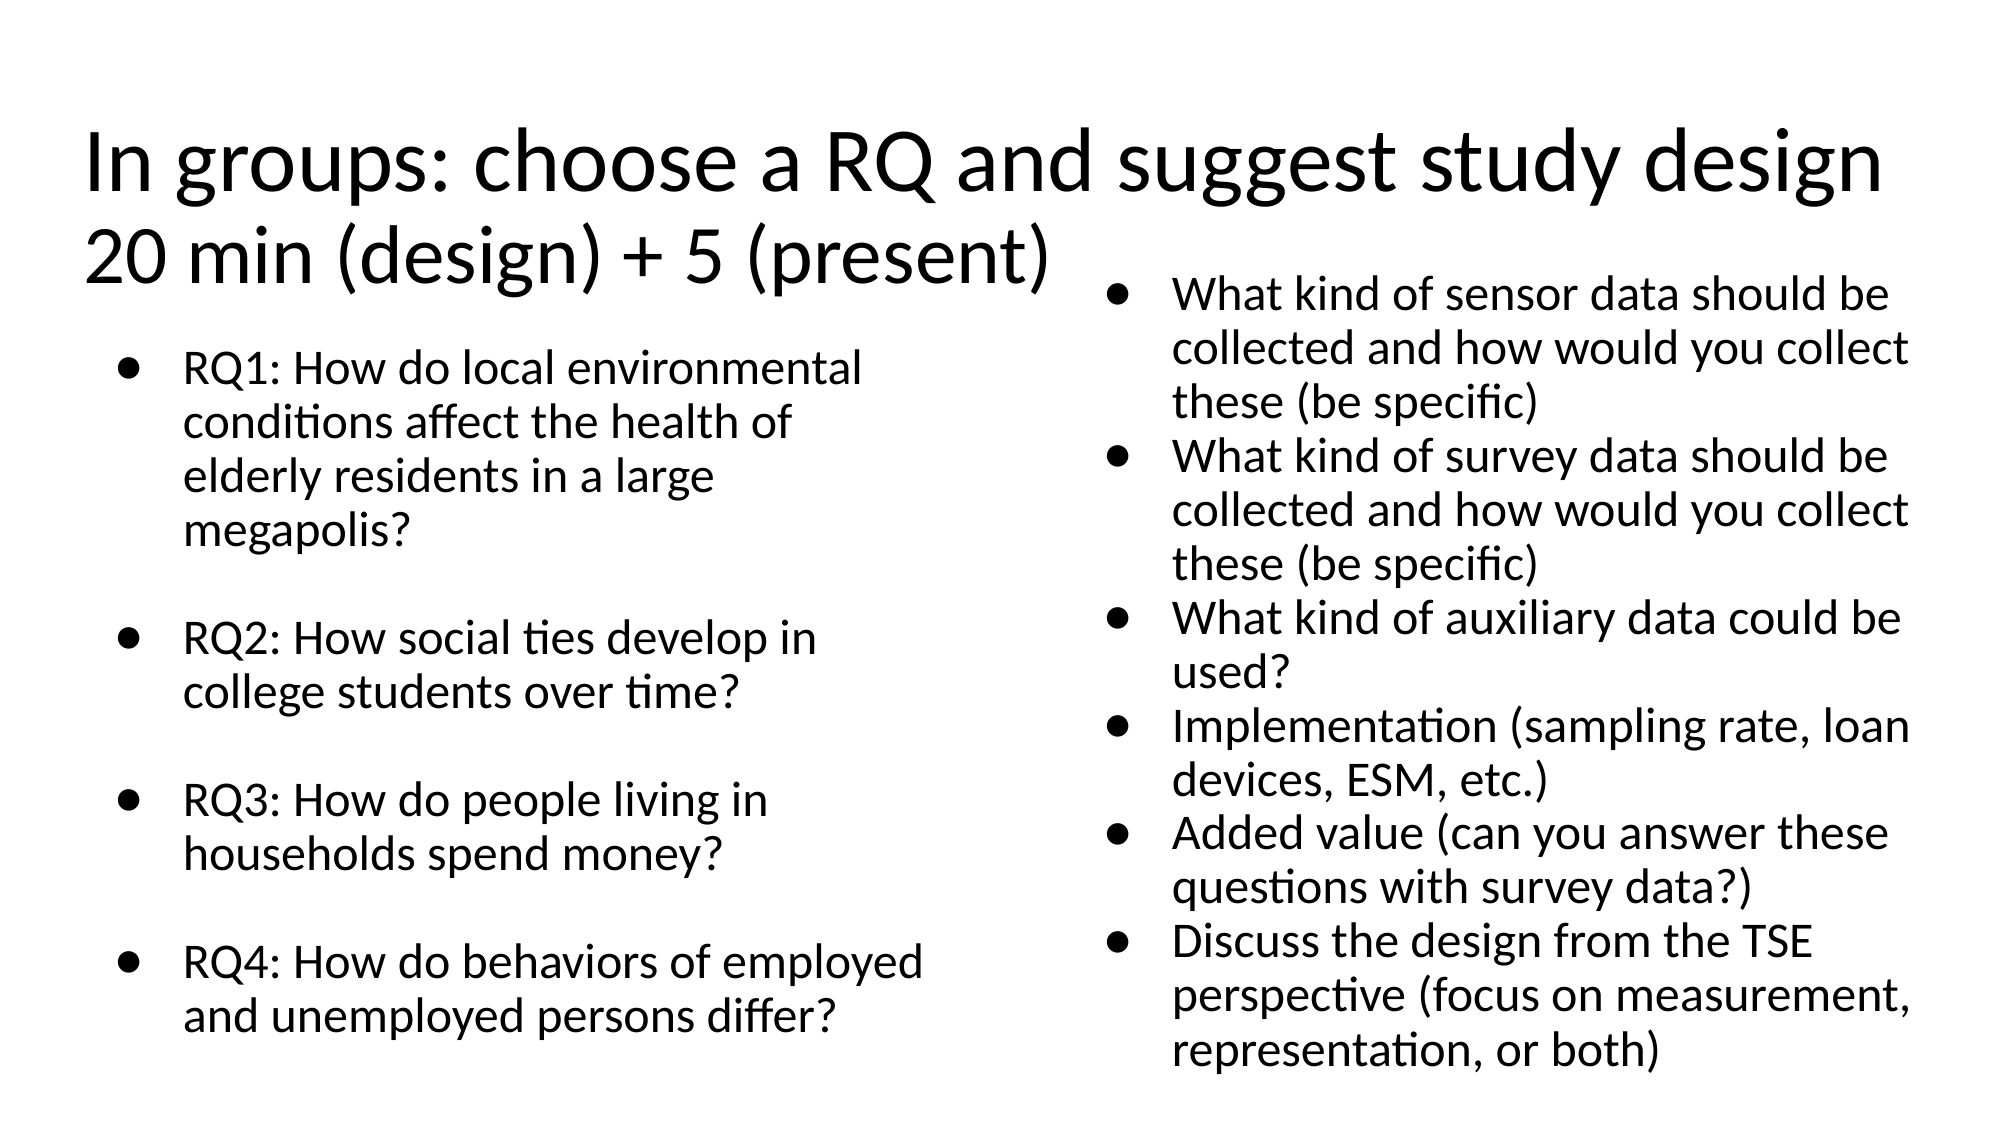

# In groups: choose a RQ and suggest study design 20 min (design) + 5 (present)
What kind of sensor data should be collected and how would you collect these (be specific)
What kind of survey data should be collected and how would you collect these (be specific)
What kind of auxiliary data could be used?
Implementation (sampling rate, loan devices, ESM, etc.)
Added value (can you answer these questions with survey data?)
Discuss the design from the TSE perspective (focus on measurement, representation, or both)
RQ1: How do local environmental conditions affect the health of elderly residents in a large megapolis?

RQ2: How social ties develop in college students over time?

RQ3: How do people living in households spend money?

RQ4: How do behaviors of employed and unemployed persons differ?